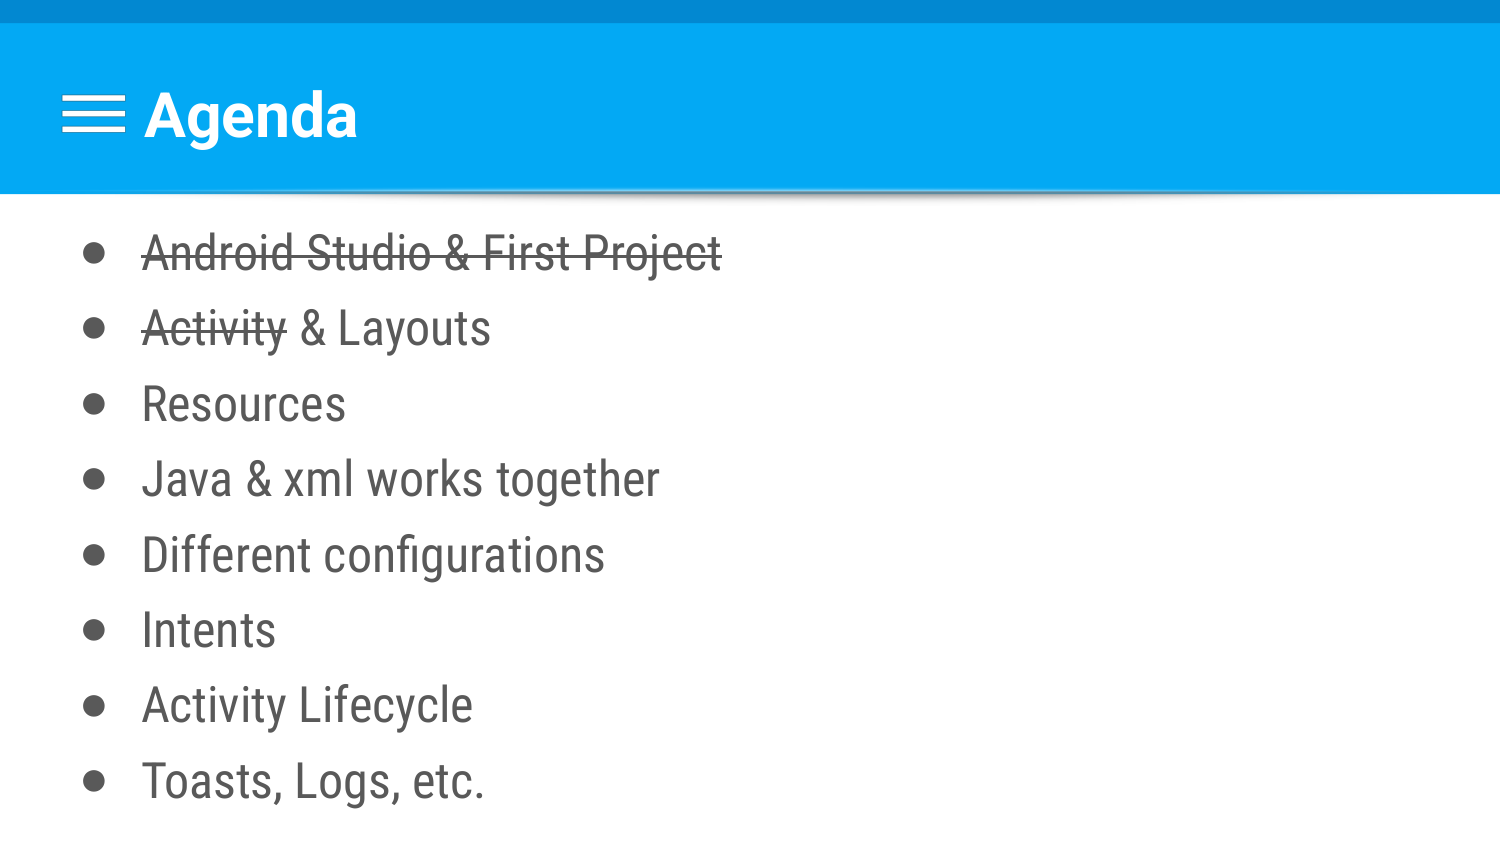

# Agenda
Android Studio & First Project
Activity & Layouts
Resources
Java & xml works together
Different configurations
Intents
Activity Lifecycle
Toasts, Logs, etc.